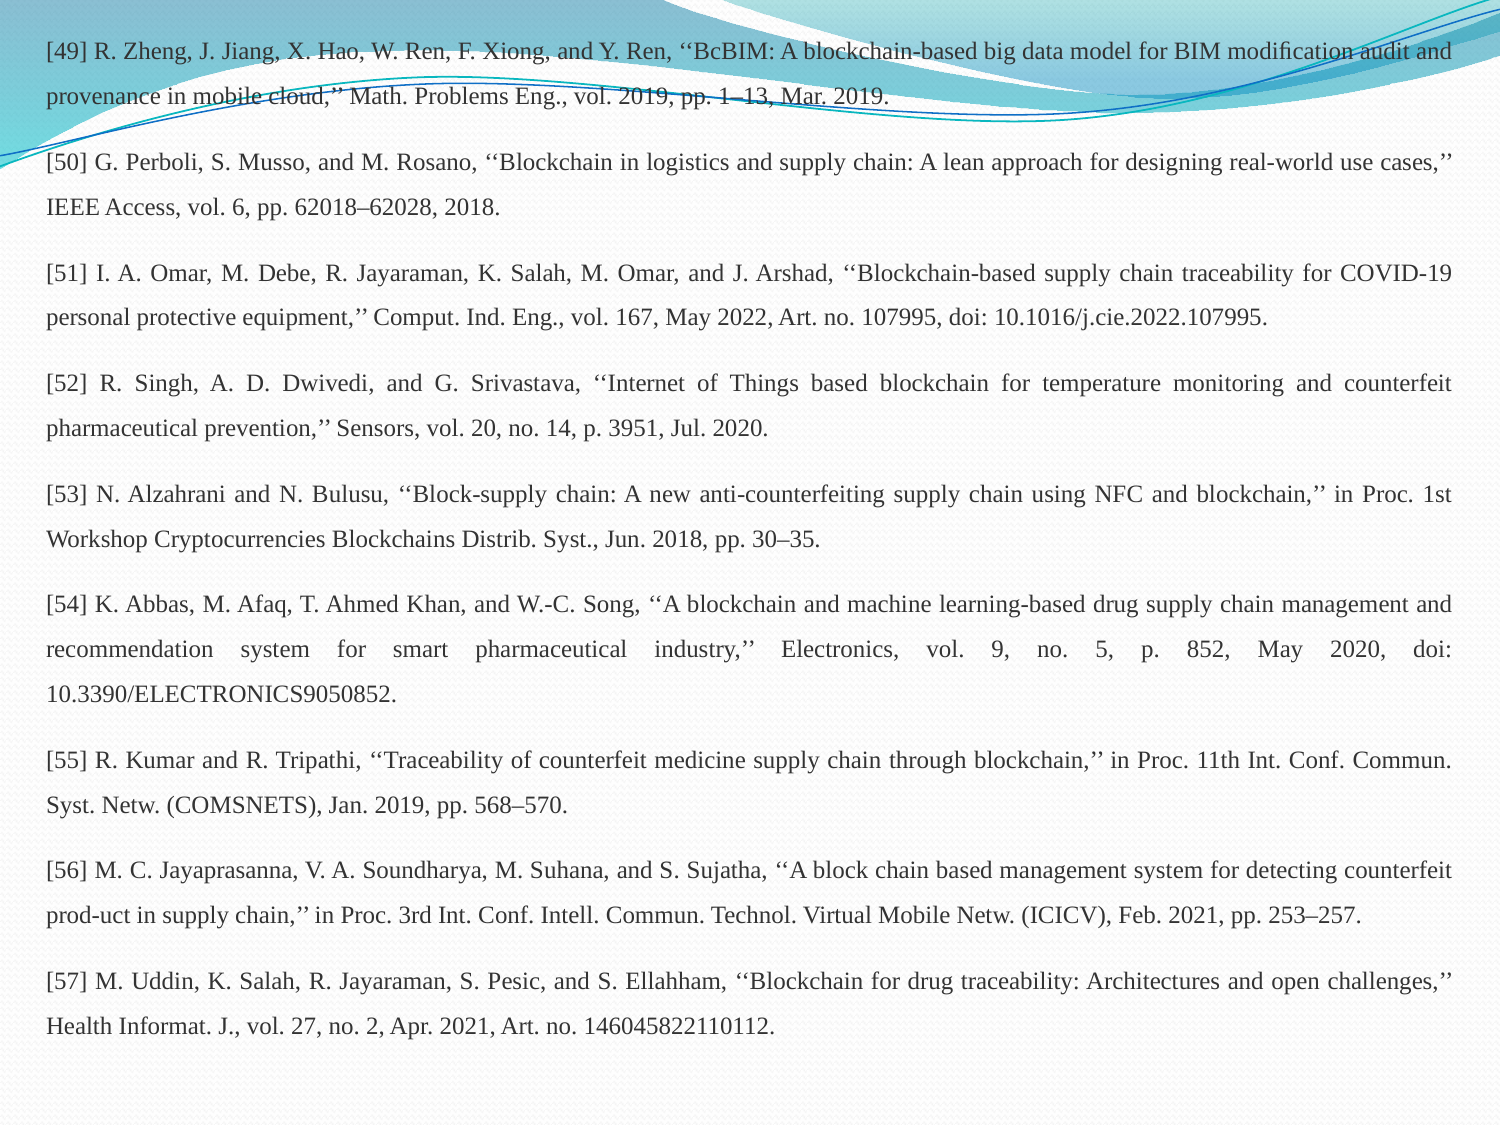

[49] R. Zheng, J. Jiang, X. Hao, W. Ren, F. Xiong, and Y. Ren, ‘‘BcBIM: A blockchain-based big data model for BIM modiﬁcation audit and provenance in mobile cloud,’’ Math. Problems Eng., vol. 2019, pp. 1–13, Mar. 2019.
[50] G. Perboli, S. Musso, and M. Rosano, ‘‘Blockchain in logistics and supply chain: A lean approach for designing real-world use cases,’’ IEEE Access, vol. 6, pp. 62018–62028, 2018.
[51] I. A. Omar, M. Debe, R. Jayaraman, K. Salah, M. Omar, and J. Arshad, ‘‘Blockchain-based supply chain traceability for COVID-19 personal protective equipment,’’ Comput. Ind. Eng., vol. 167, May 2022, Art. no. 107995, doi: 10.1016/j.cie.2022.107995.
[52] R. Singh, A. D. Dwivedi, and G. Srivastava, ‘‘Internet of Things based blockchain for temperature monitoring and counterfeit pharmaceutical prevention,’’ Sensors, vol. 20, no. 14, p. 3951, Jul. 2020.
[53] N. Alzahrani and N. Bulusu, ‘‘Block-supply chain: A new anti-counterfeiting supply chain using NFC and blockchain,’’ in Proc. 1st Workshop Cryptocurrencies Blockchains Distrib. Syst., Jun. 2018, pp. 30–35.
[54] K. Abbas, M. Afaq, T. Ahmed Khan, and W.-C. Song, ‘‘A blockchain and machine learning-based drug supply chain management and recommendation system for smart pharmaceutical industry,’’ Electronics, vol. 9, no. 5, p. 852, May 2020, doi: 10.3390/ELECTRONICS9050852.
[55] R. Kumar and R. Tripathi, ‘‘Traceability of counterfeit medicine supply chain through blockchain,’’ in Proc. 11th Int. Conf. Commun. Syst. Netw. (COMSNETS), Jan. 2019, pp. 568–570.
[56] M. C. Jayaprasanna, V. A. Soundharya, M. Suhana, and S. Sujatha, ‘‘A block chain based management system for detecting counterfeit prod-uct in supply chain,’’ in Proc. 3rd Int. Conf. Intell. Commun. Technol. Virtual Mobile Netw. (ICICV), Feb. 2021, pp. 253–257.
[57] M. Uddin, K. Salah, R. Jayaraman, S. Pesic, and S. Ellahham, ‘‘Blockchain for drug traceability: Architectures and open challenges,’’ Health Informat. J., vol. 27, no. 2, Apr. 2021, Art. no. 146045822110112.